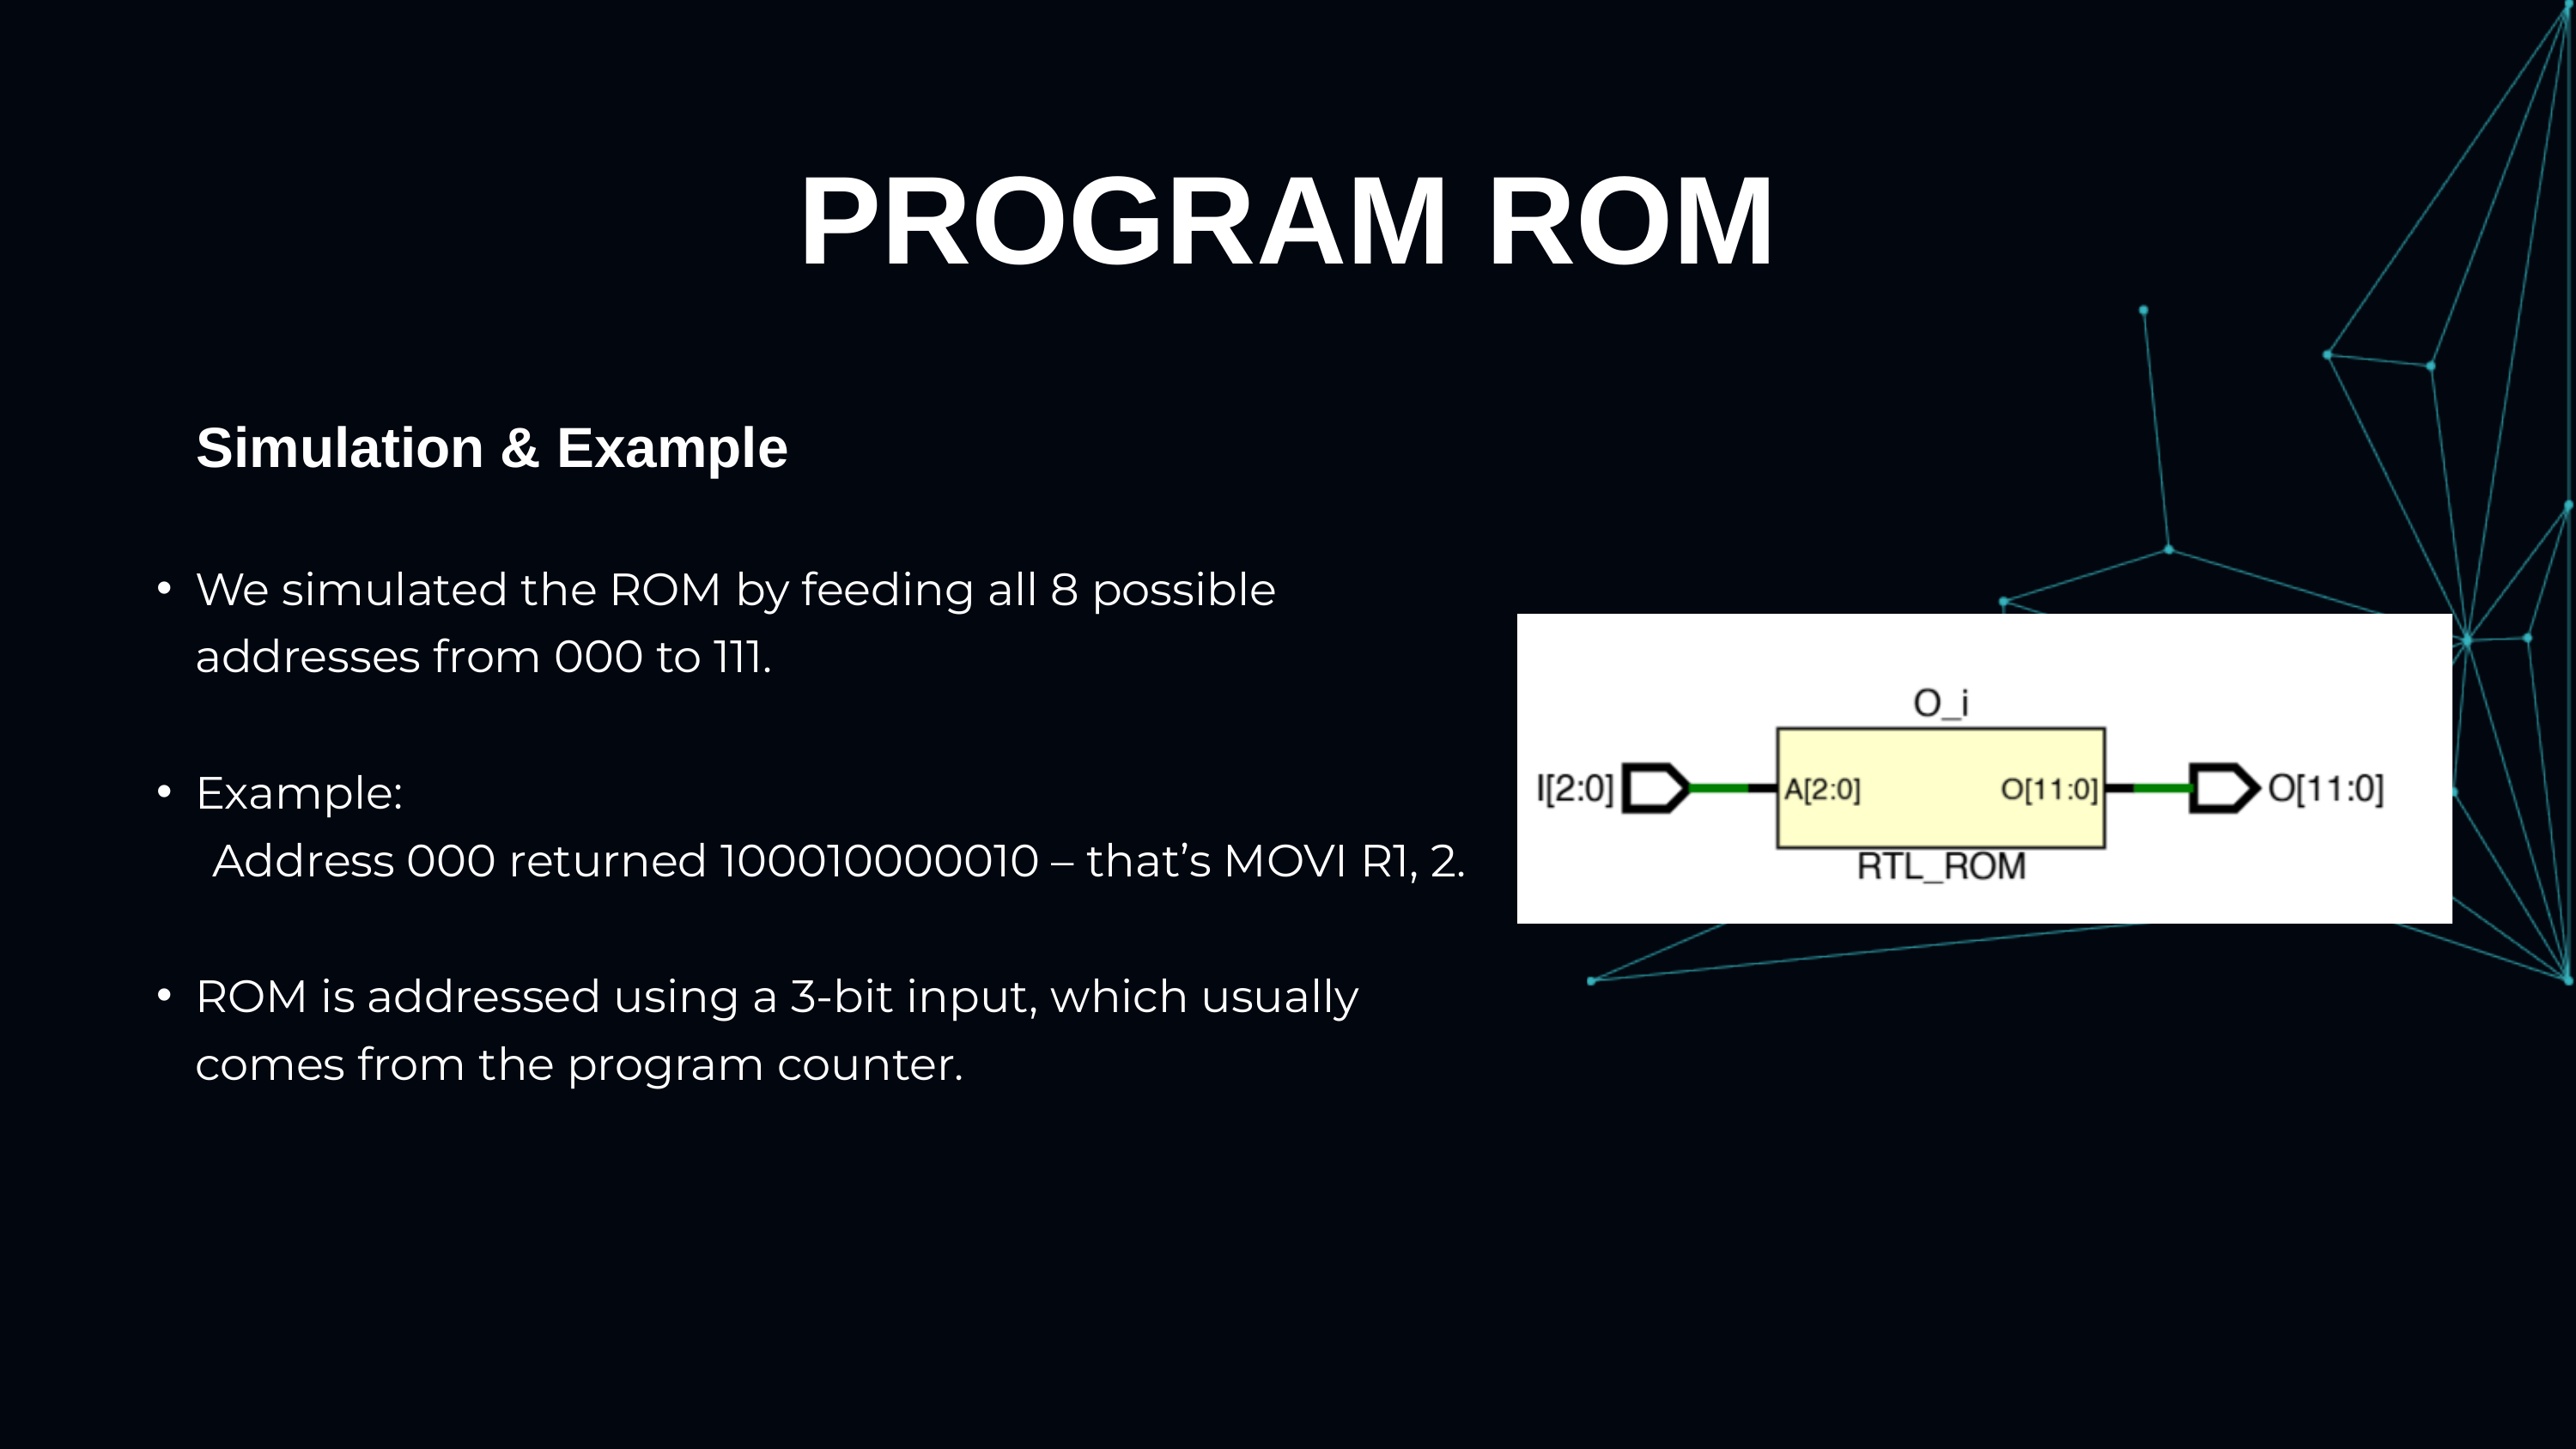

PROGRAM ROM
     Simulation & Example

We simulated the ROM by feeding all 8 possible addresses from 000 to 111.

Example:
        Address 000 returned 100010000010 – that’s MOVI R1, 2.

ROM is addressed using a 3-bit input, which usually comes from the program counter.